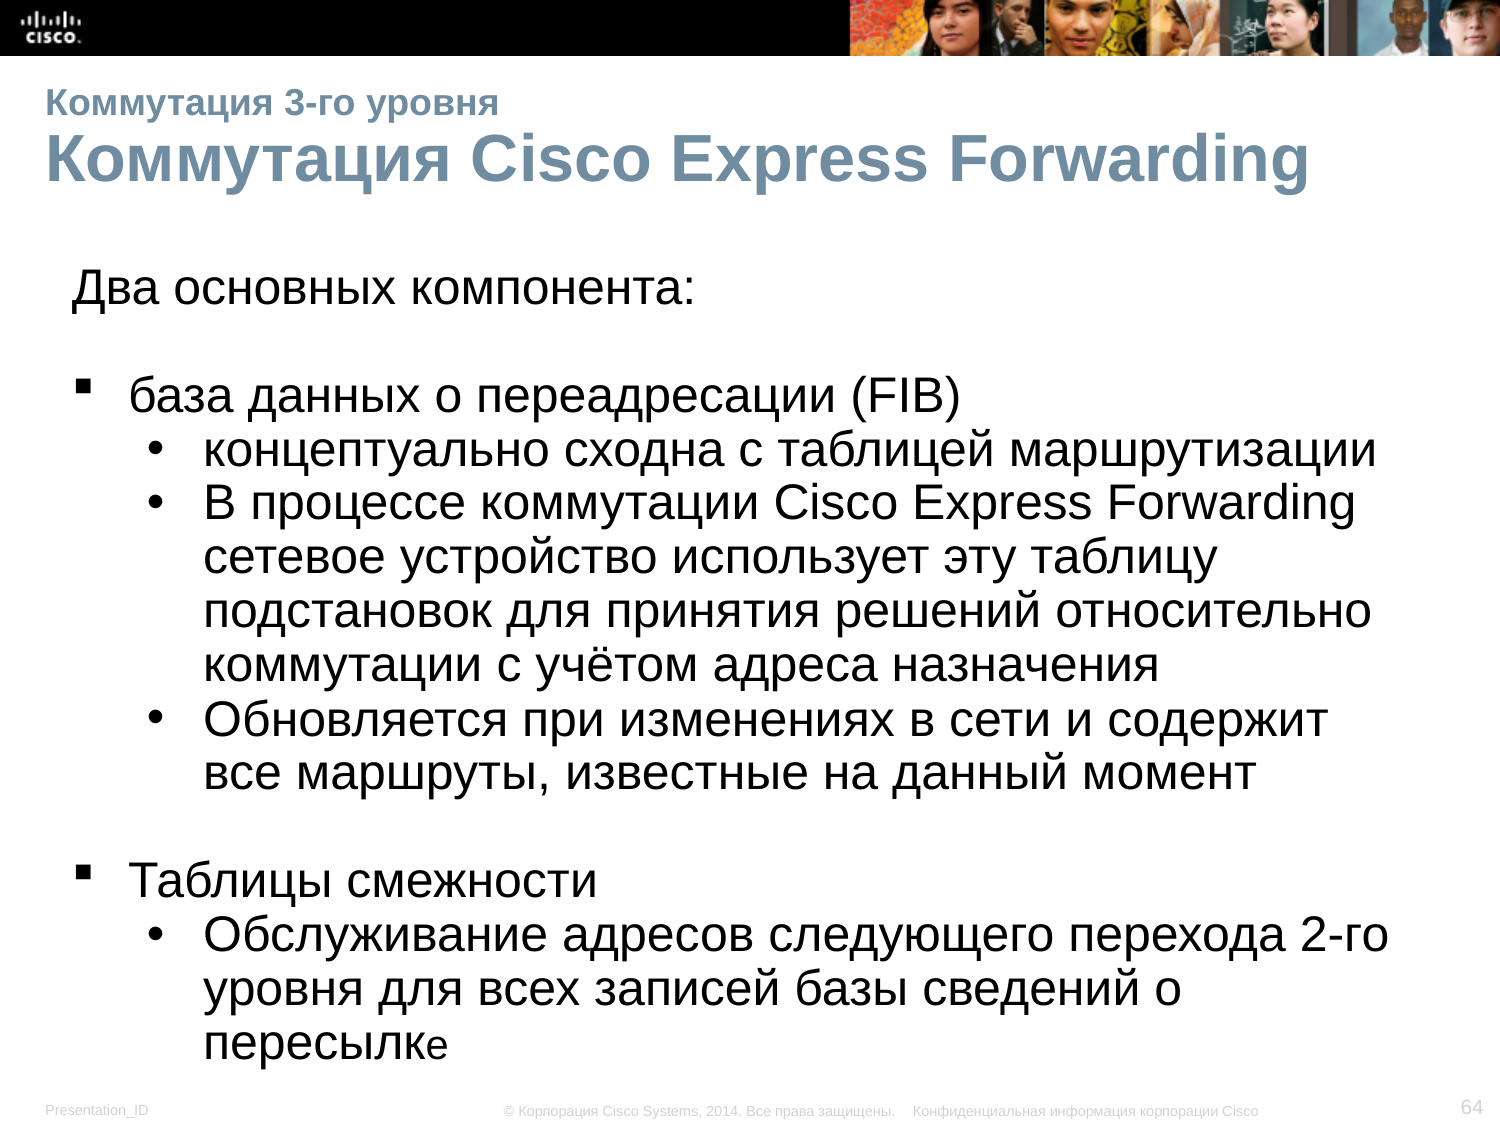

# Коммутация 3-го уровня Коммутация Cisco Express Forwarding
Два основных компонента:

база данных о переадресации (FIB)
концептуально сходна с таблицей маршрутизации
В процессе коммутации Cisco Express Forwarding сетевое устройство использует эту таблицу подстановок для принятия решений относительно коммутации с учётом адреса назначения
Обновляется при изменениях в сети и содержит все маршруты, известные на данный момент

Таблицы смежности
Обслуживание адресов следующего перехода 2-го уровня для всех записей базы сведений о пересылке